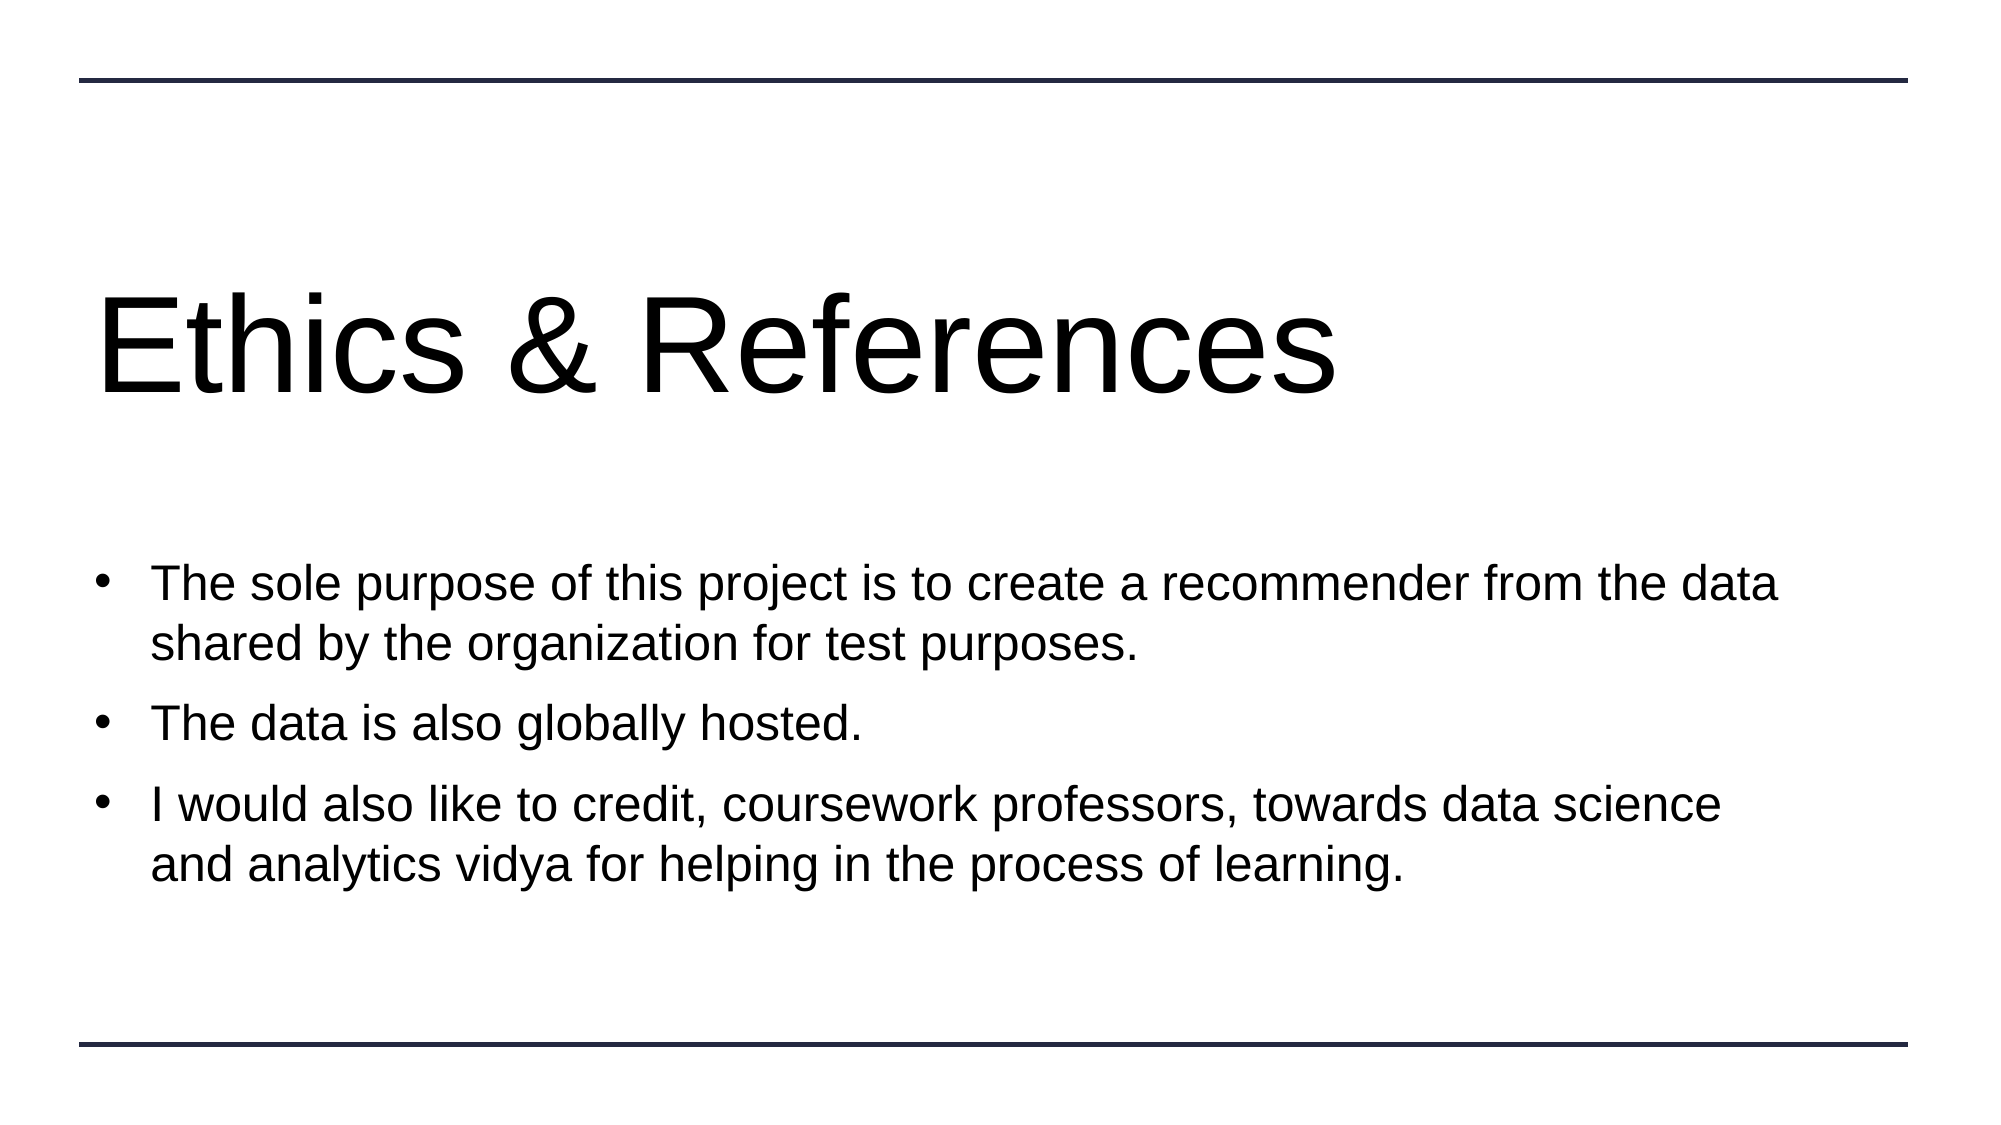

# Ethics & References
The sole purpose of this project is to create a recommender from the data shared by the organization for test purposes.
The data is also globally hosted.
I would also like to credit, coursework professors, towards data science and analytics vidya for helping in the process of learning.